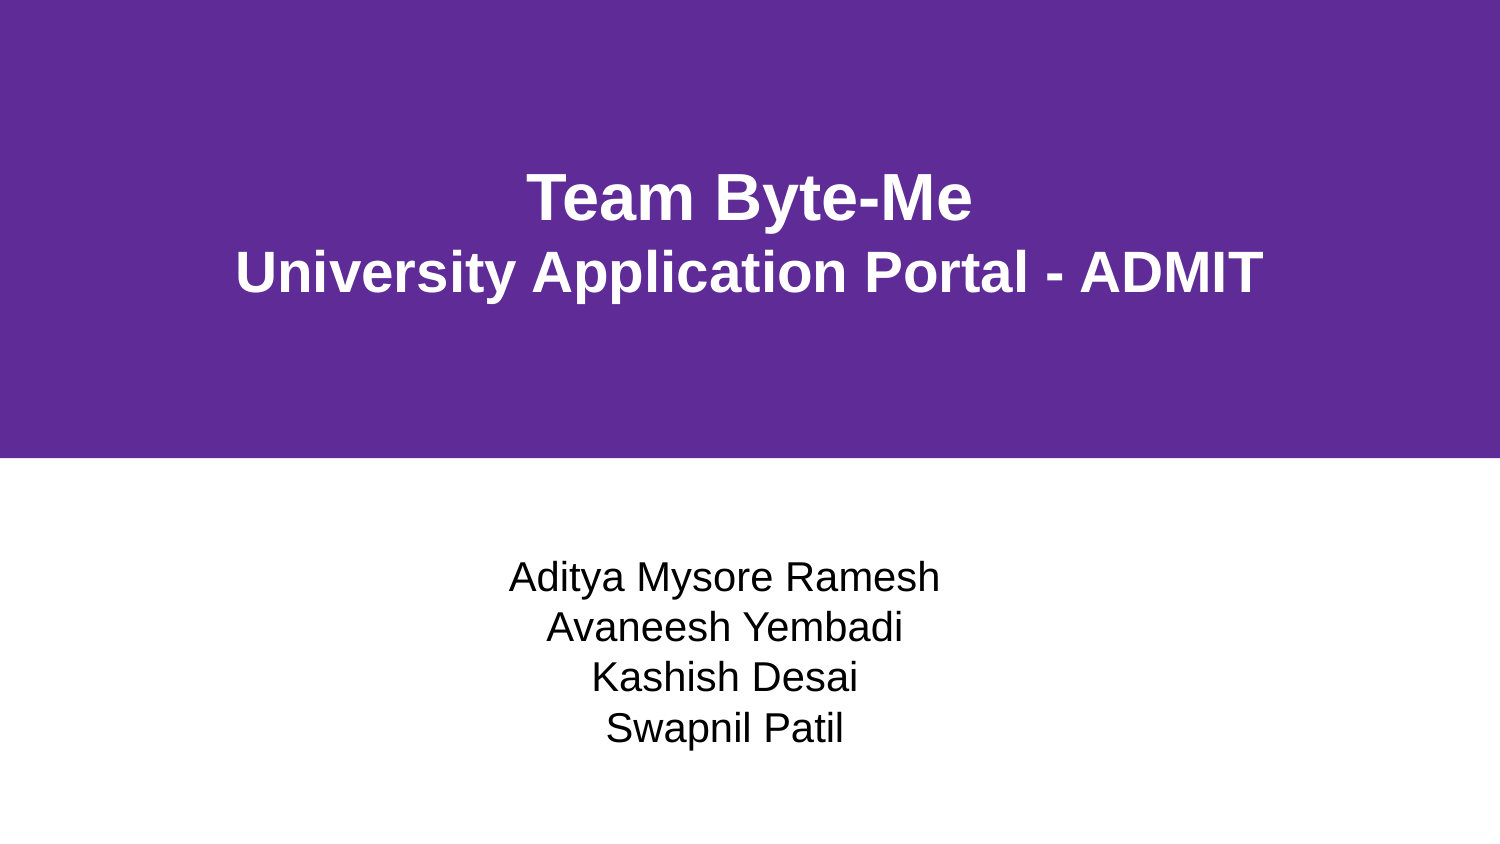

Team Byte-Me
University Application Portal - ADMIT
Aditya Mysore Ramesh
Avaneesh Yembadi
Kashish Desai
Swapnil Patil